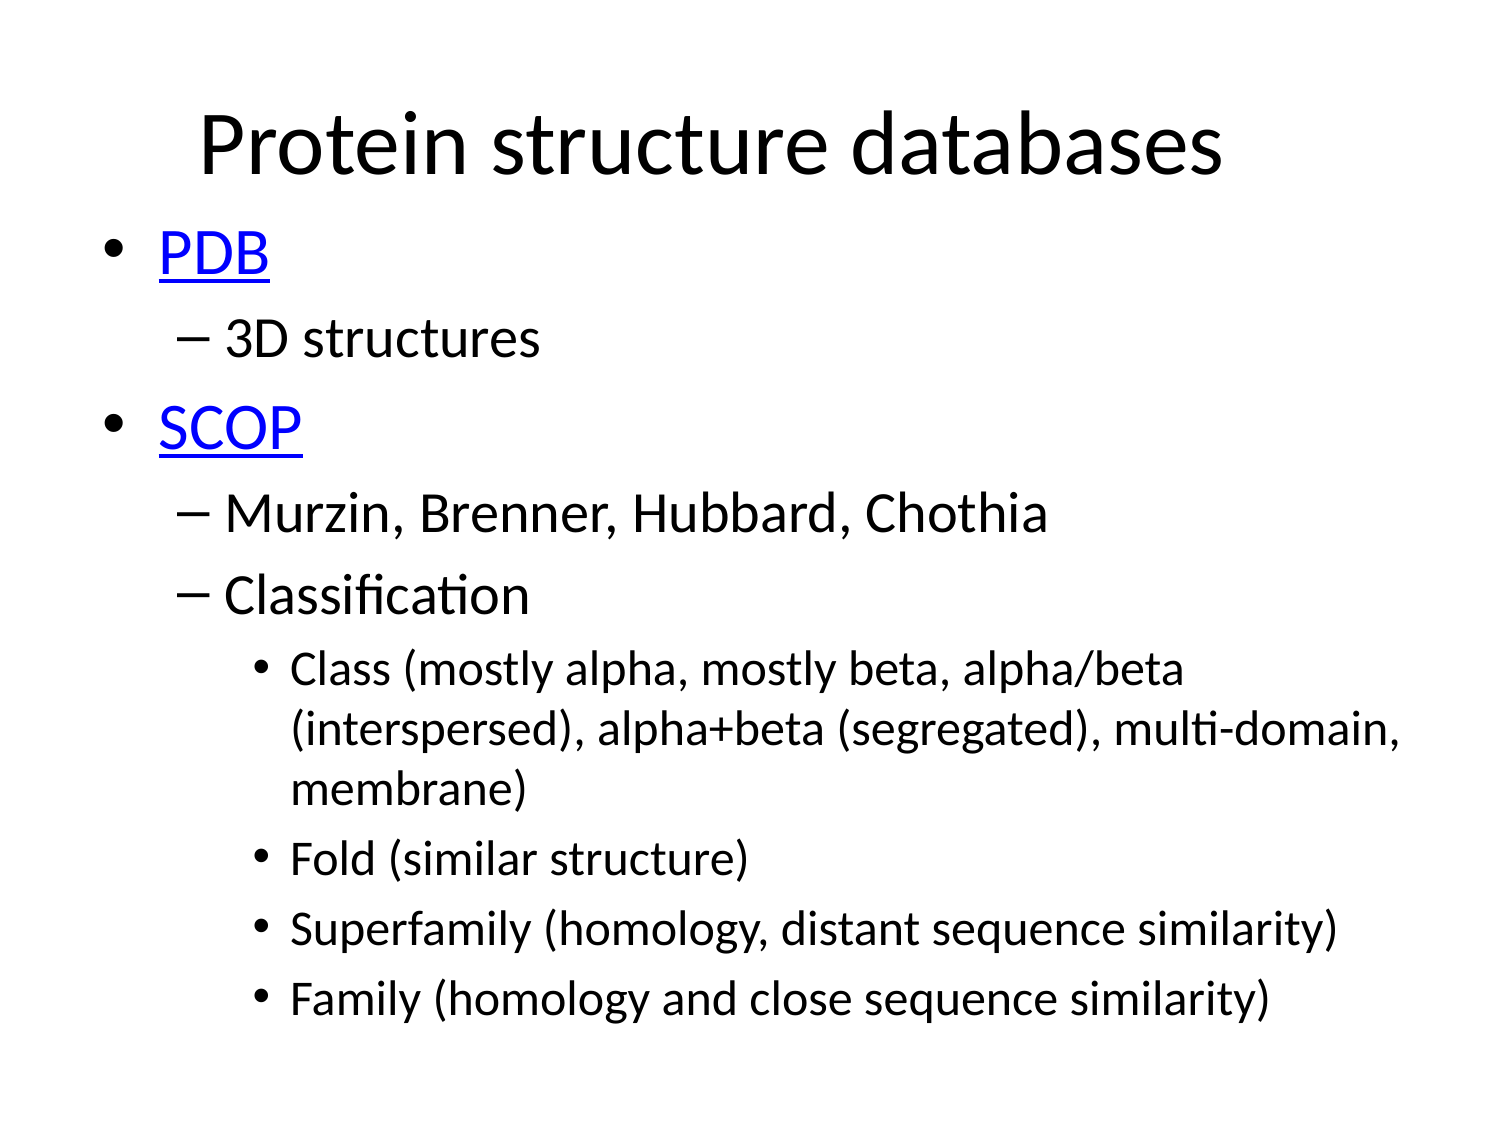

# Protein structure databases
PDB
3D structures
SCOP
Murzin, Brenner, Hubbard, Chothia
Classification
Class (mostly alpha, mostly beta, alpha/beta (interspersed), alpha+beta (segregated), multi-domain, membrane)
Fold (similar structure)
Superfamily (homology, distant sequence similarity)
Family (homology and close sequence similarity)